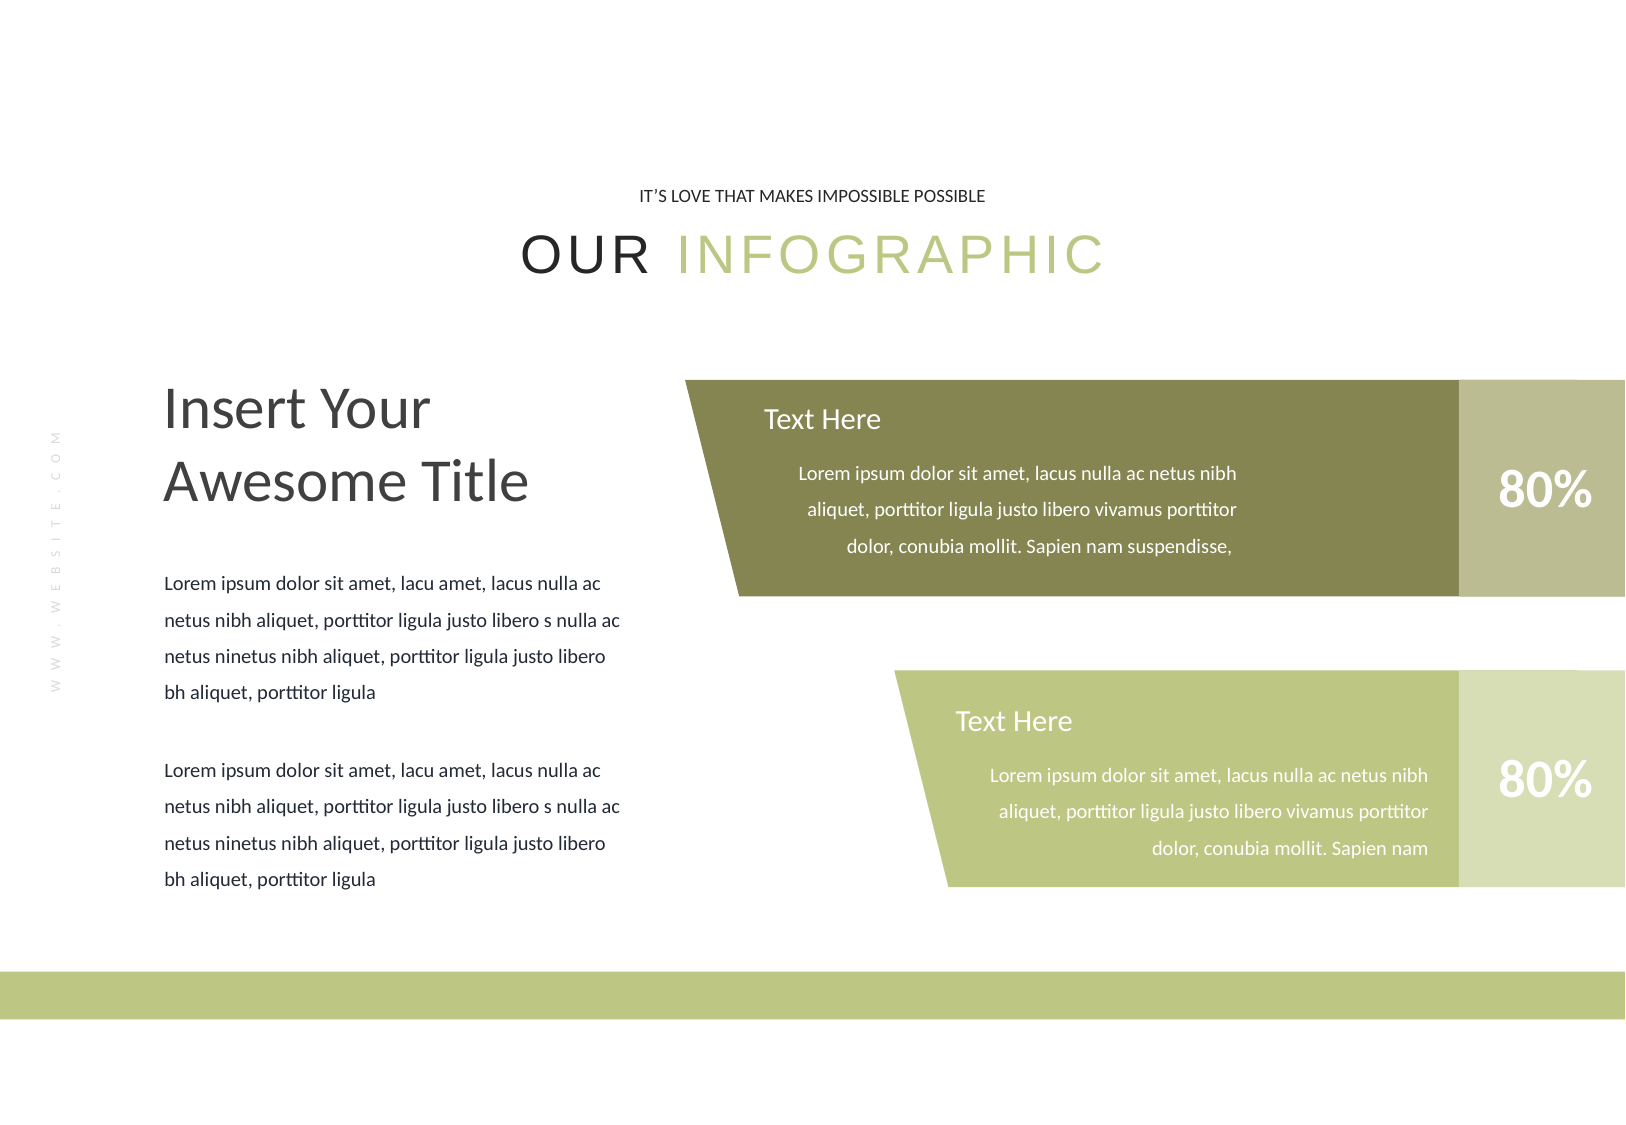

IT’S LOVE THAT MAKES IMPOSSIBLE POSSIBLE
OUR INFOGRAPHIC
Insert Your
Awesome Title

Text Here
Lorem ipsum dolor sit amet, lacus nulla ac netus nibh aliquet, porttitor ligula justo libero vivamus porttitor dolor, conubia mollit. Sapien nam suspendisse,
80%
Lorem ipsum dolor sit amet, lacu amet, lacus nulla ac netus nibh aliquet, porttitor ligula justo libero s nulla ac netus ninetus nibh aliquet, porttitor ligula justo libero
bh aliquet, porttitor ligula
WWW.WEBSITE.COM

Text Here
Lorem ipsum dolor sit amet, lacu amet, lacus nulla ac netus nibh aliquet, porttitor ligula justo libero s nulla ac netus ninetus nibh aliquet, porttitor ligula justo libero
bh aliquet, porttitor ligula
80%
Lorem ipsum dolor sit amet, lacus nulla ac netus nibh aliquet, porttitor ligula justo libero vivamus porttitor dolor, conubia mollit. Sapien nam